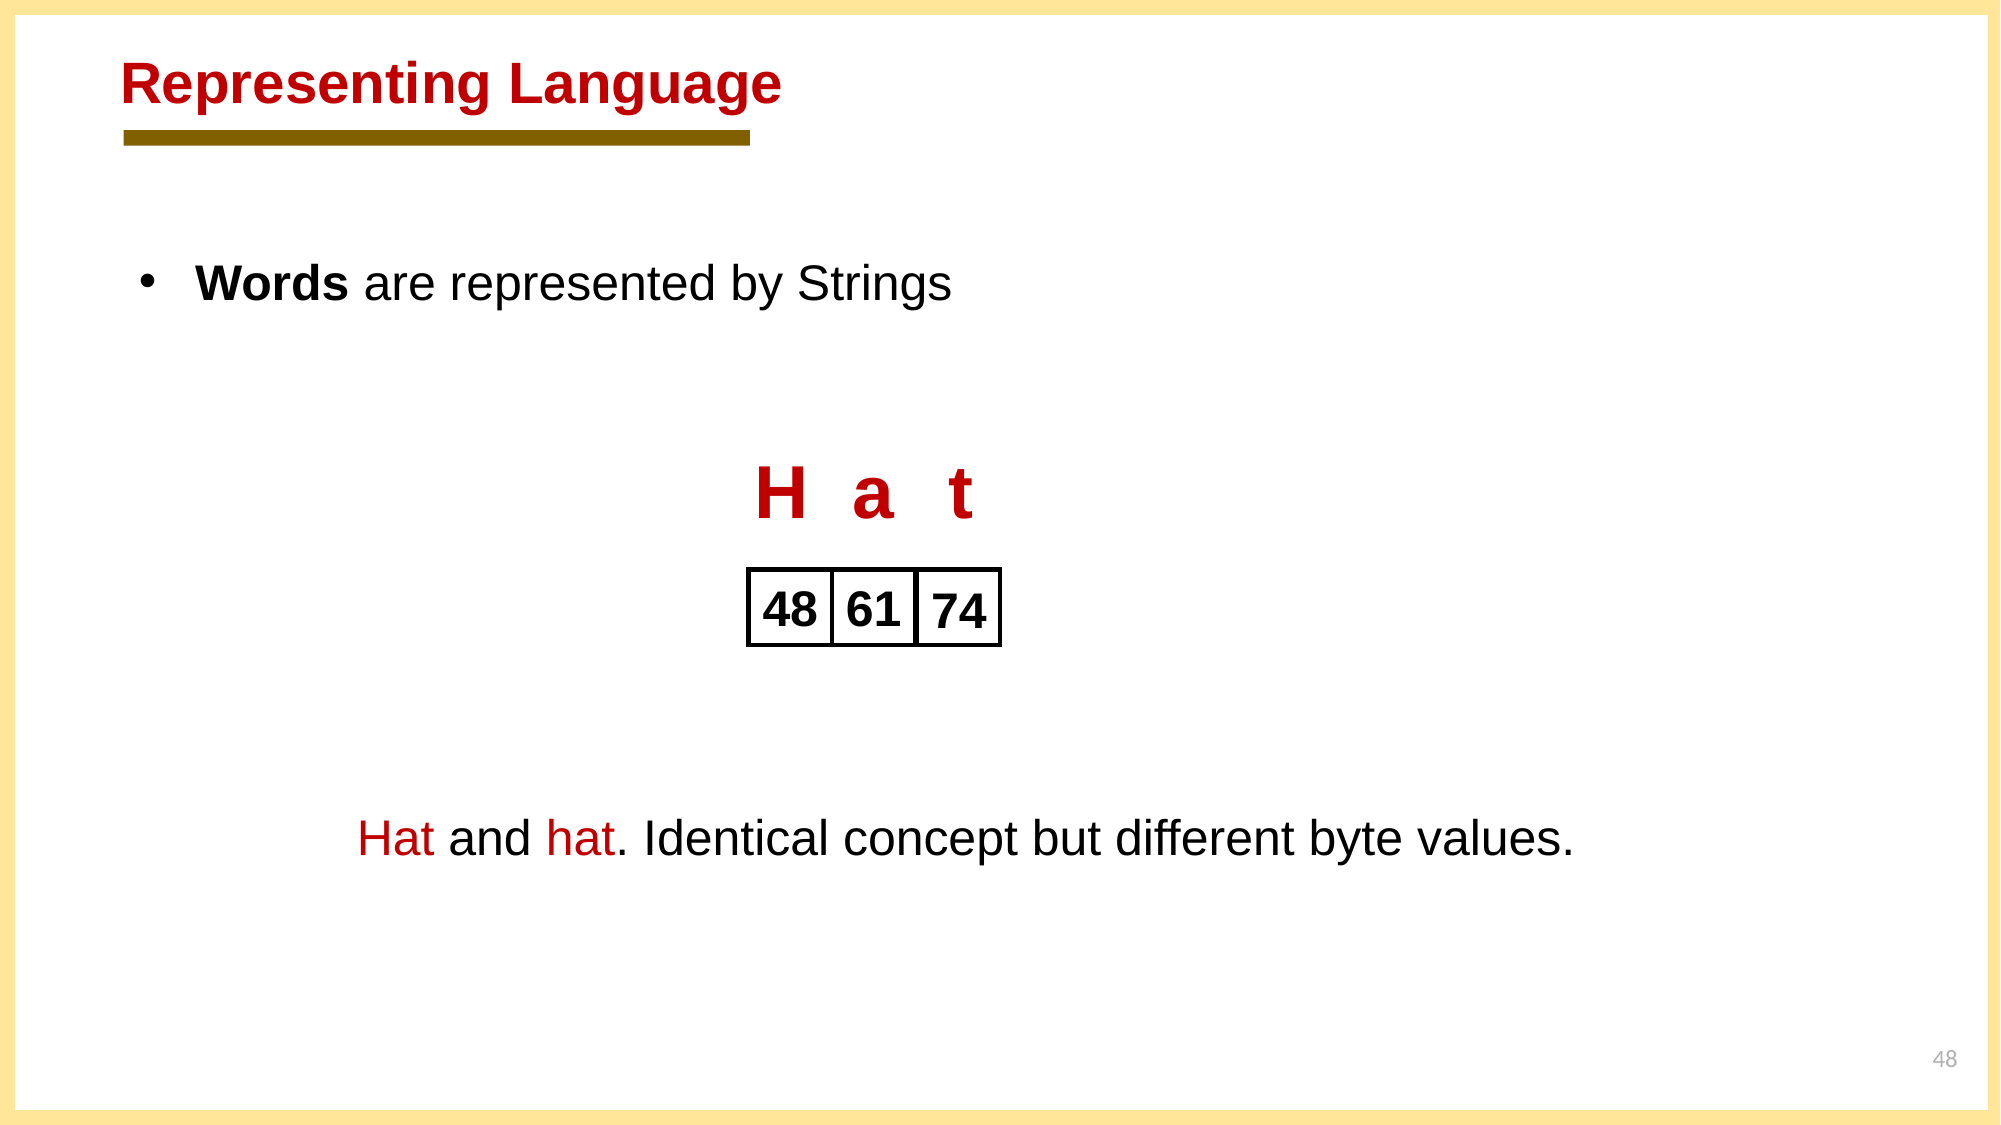

# Representing Language

Words are represented by Strings
H
t
a

48

61
74
Hat and hat. Identical concept but different byte values.
48